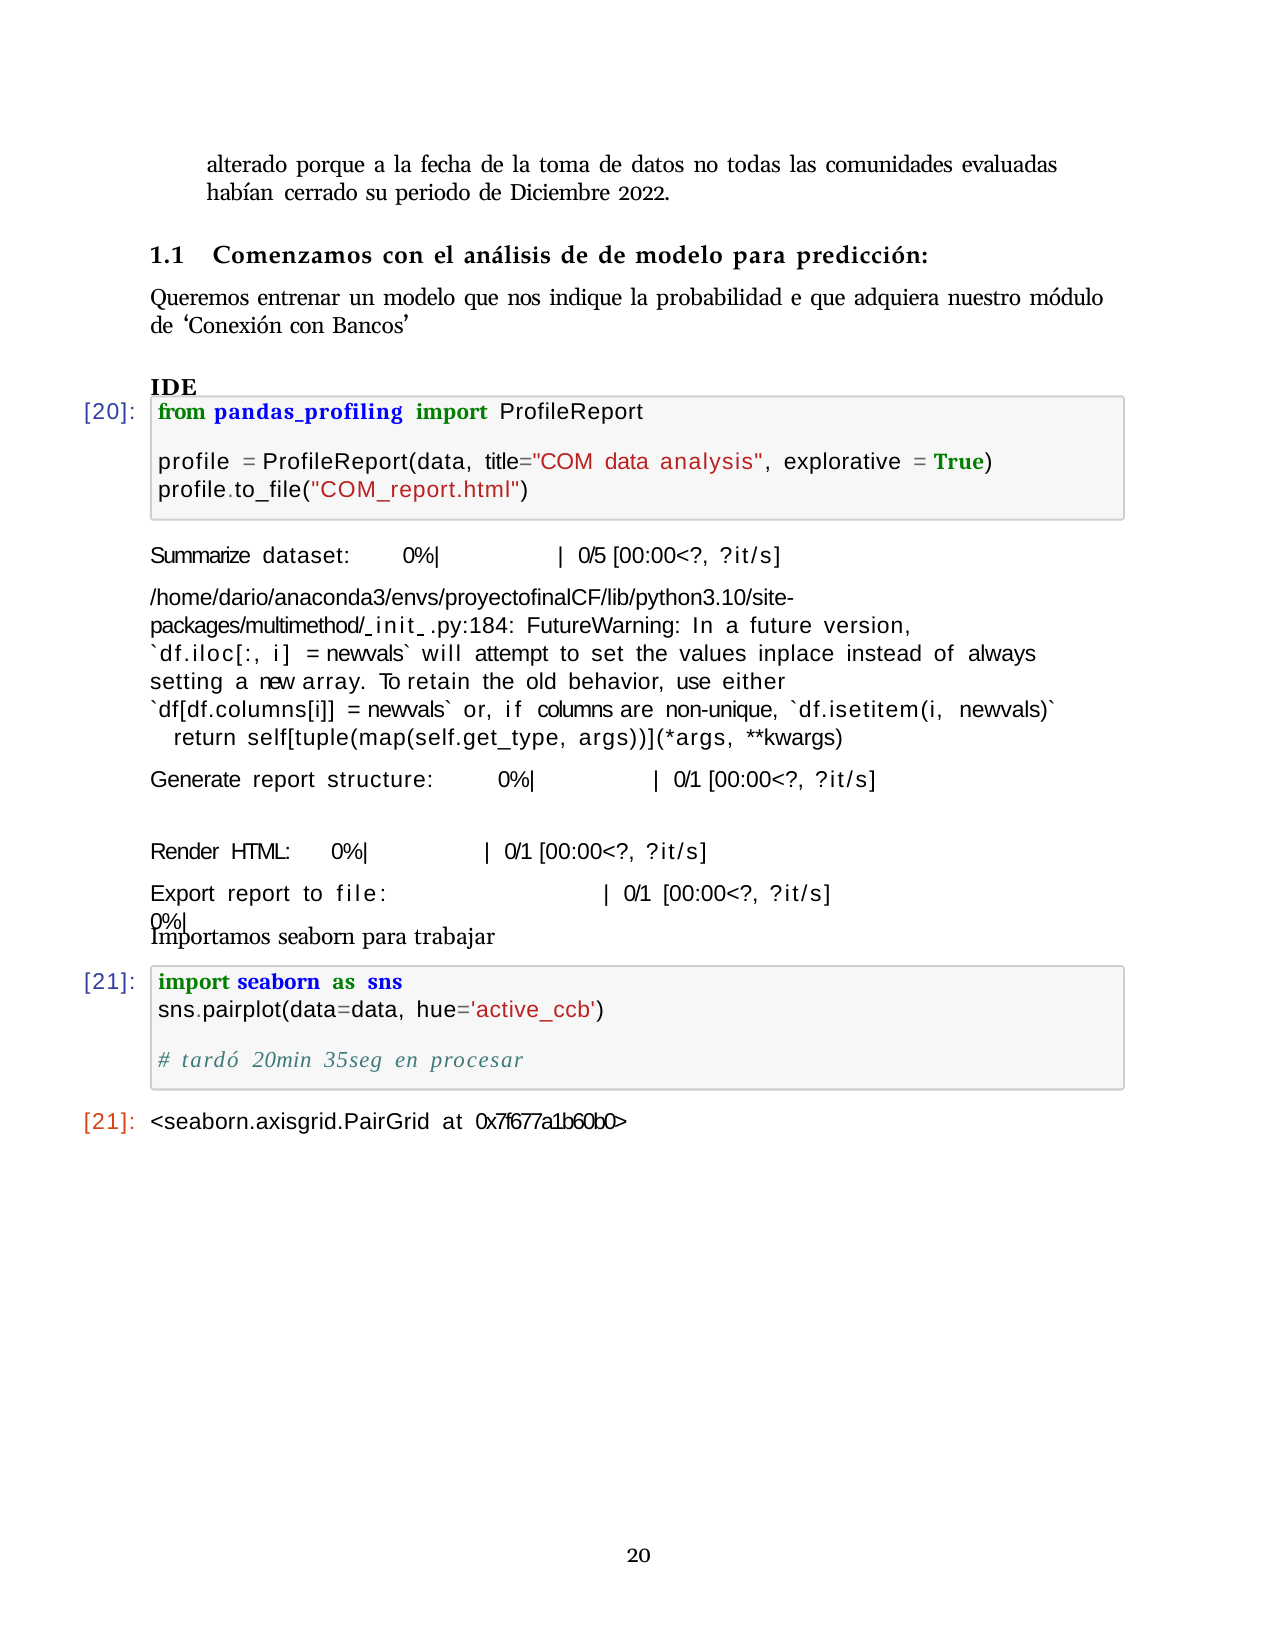

alterado porque a la fecha de la toma de datos no todas las comunidades evaluadas habían  cerrado su periodo de Diciembre 2022.

1.1	Comenzamos con el análisis de de modelo para predicción:
Queremos entrenar un modelo que nos indique la probabilidad e que adquiera nuestro módulo de  ‘Conexión con Bancos’

IDE
[20]:

from pandas_profiling import ProfileReport

profile = ProfileReport(data, title="COM data analysis", explorative = True)  profile.to_file("COM_report.html")
Summarize dataset:	0%|	| 0/5 [00:00<?, ?it/s]
/home/dario/anaconda3/envs/proyectofinalCF/lib/python3.10/site-  packages/multimethod/ init .py:184: FutureWarning: In a future version,
`df.iloc[:, i] = newvals` will attempt to set the values inplace instead of  always setting a new array. To retain the old behavior, use either
`df[df.columns[i]] = newvals` or, if columns are non-unique, `df.isetitem(i,  newvals)`
return self[tuple(map(self.get_type, args))](*args, **kwargs)
Generate report structure:	0%|	| 0/1 [00:00<?, ?it/s]
Render HTML:	0%|
Export  report  to  file:	0%|
| 0/1 [00:00<?, ?it/s]
| 0/1 [00:00<?, ?it/s]
Importamos seaborn para trabajar
[21]:

import seaborn as  sns
sns.pairplot(data=data, hue='active_ccb')

# tardó 20min 35seg en procesar
[21]: <seaborn.axisgrid.PairGrid at 0x7f677a1b60b0>
20